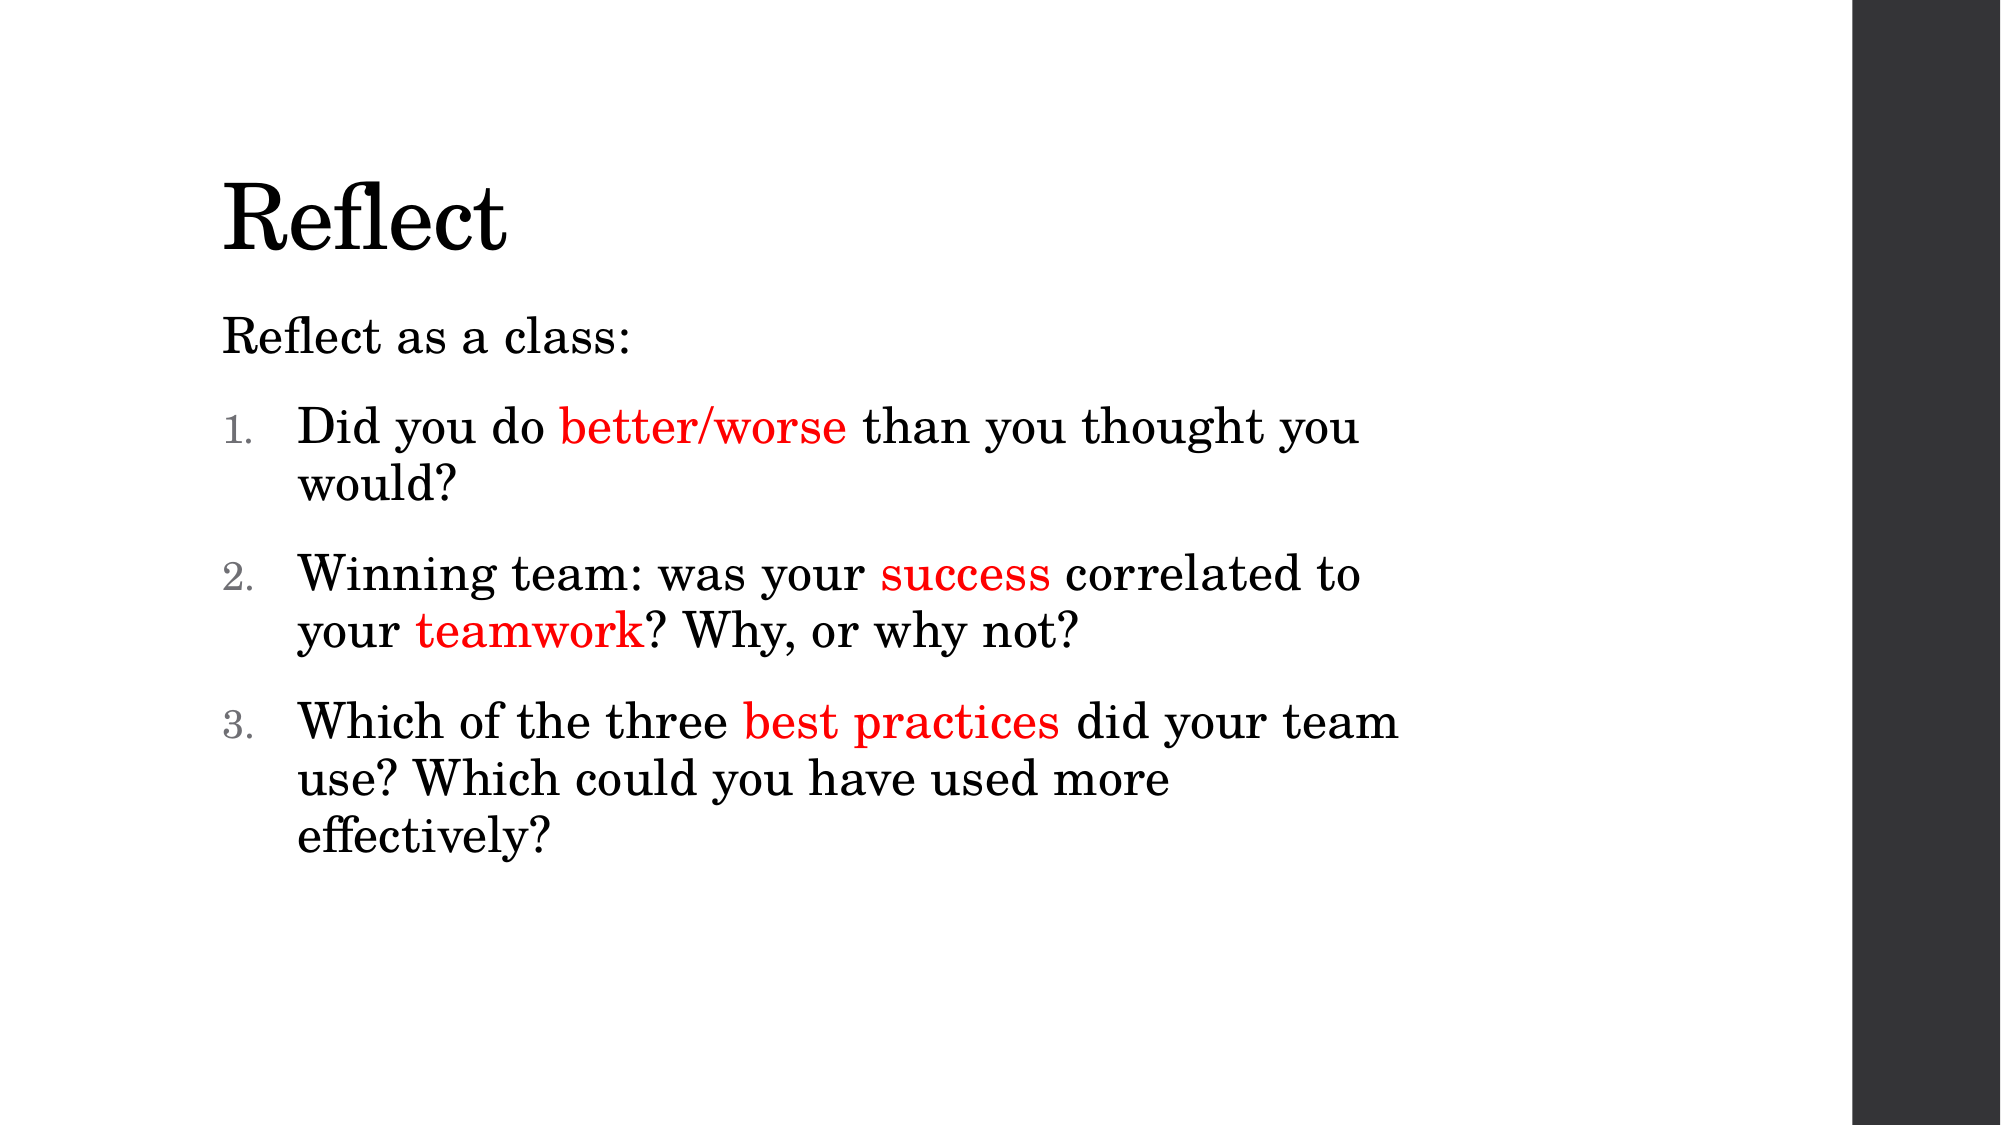

# Reflect
Reflect as a class:
Did you do better/worse than you thought you would?
Winning team: was your success correlated to your teamwork? Why, or why not?
Which of the three best practices did your team use? Which could you have used more effectively?